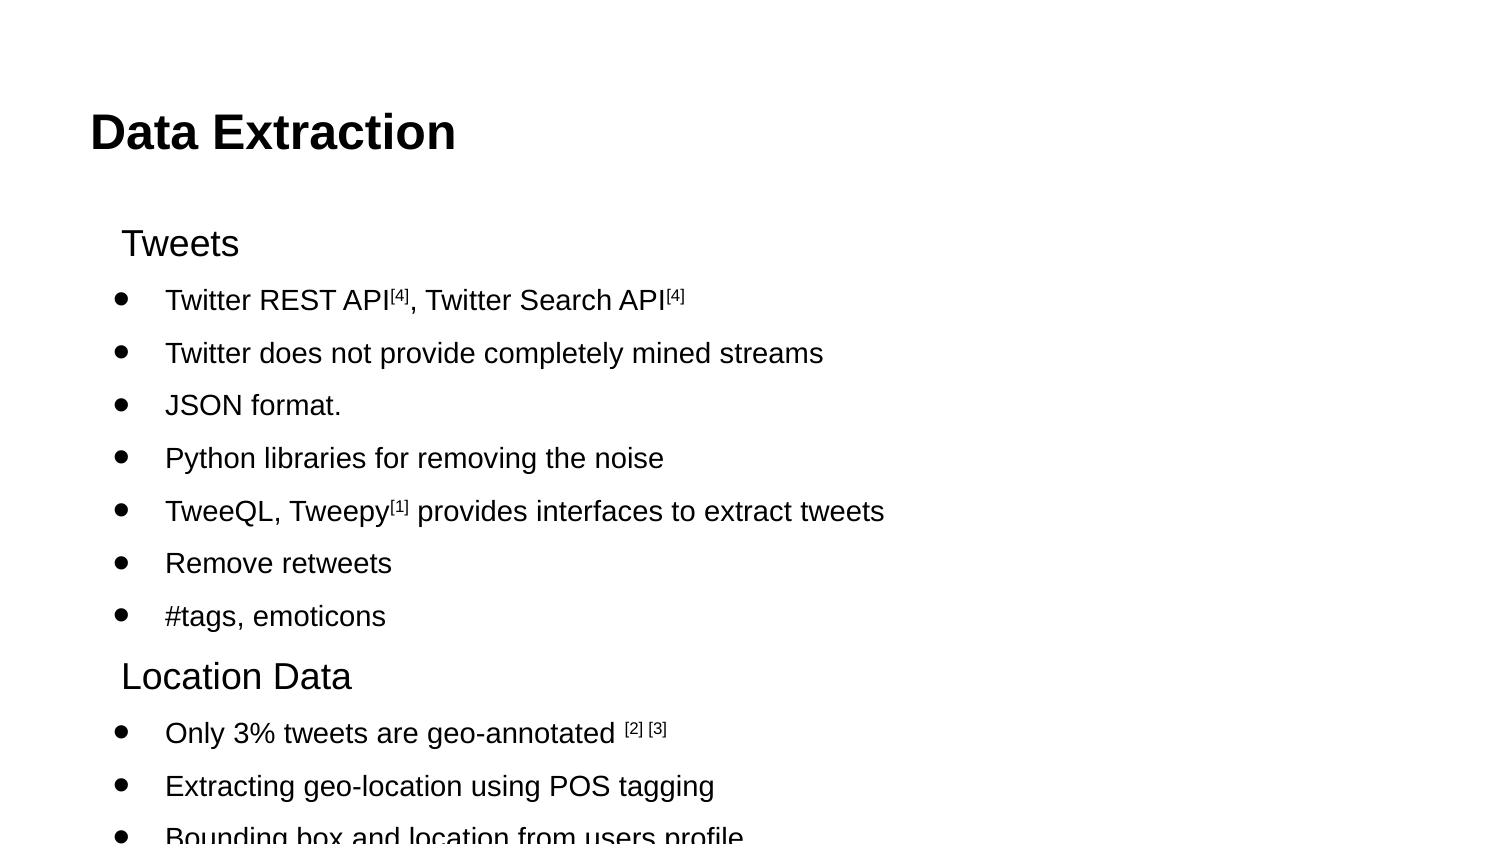

# Data Extraction
Tweets
Twitter REST API[4], Twitter Search API[4]
Twitter does not provide completely mined streams
JSON format.
Python libraries for removing the noise
TweeQL, Tweepy[1] provides interfaces to extract tweets
Remove retweets
#tags, emoticons
Location Data
Only 3% tweets are geo-annotated [2] [3]
Extracting geo-location using POS tagging
Bounding box and location from users profile
From past tweets or connections